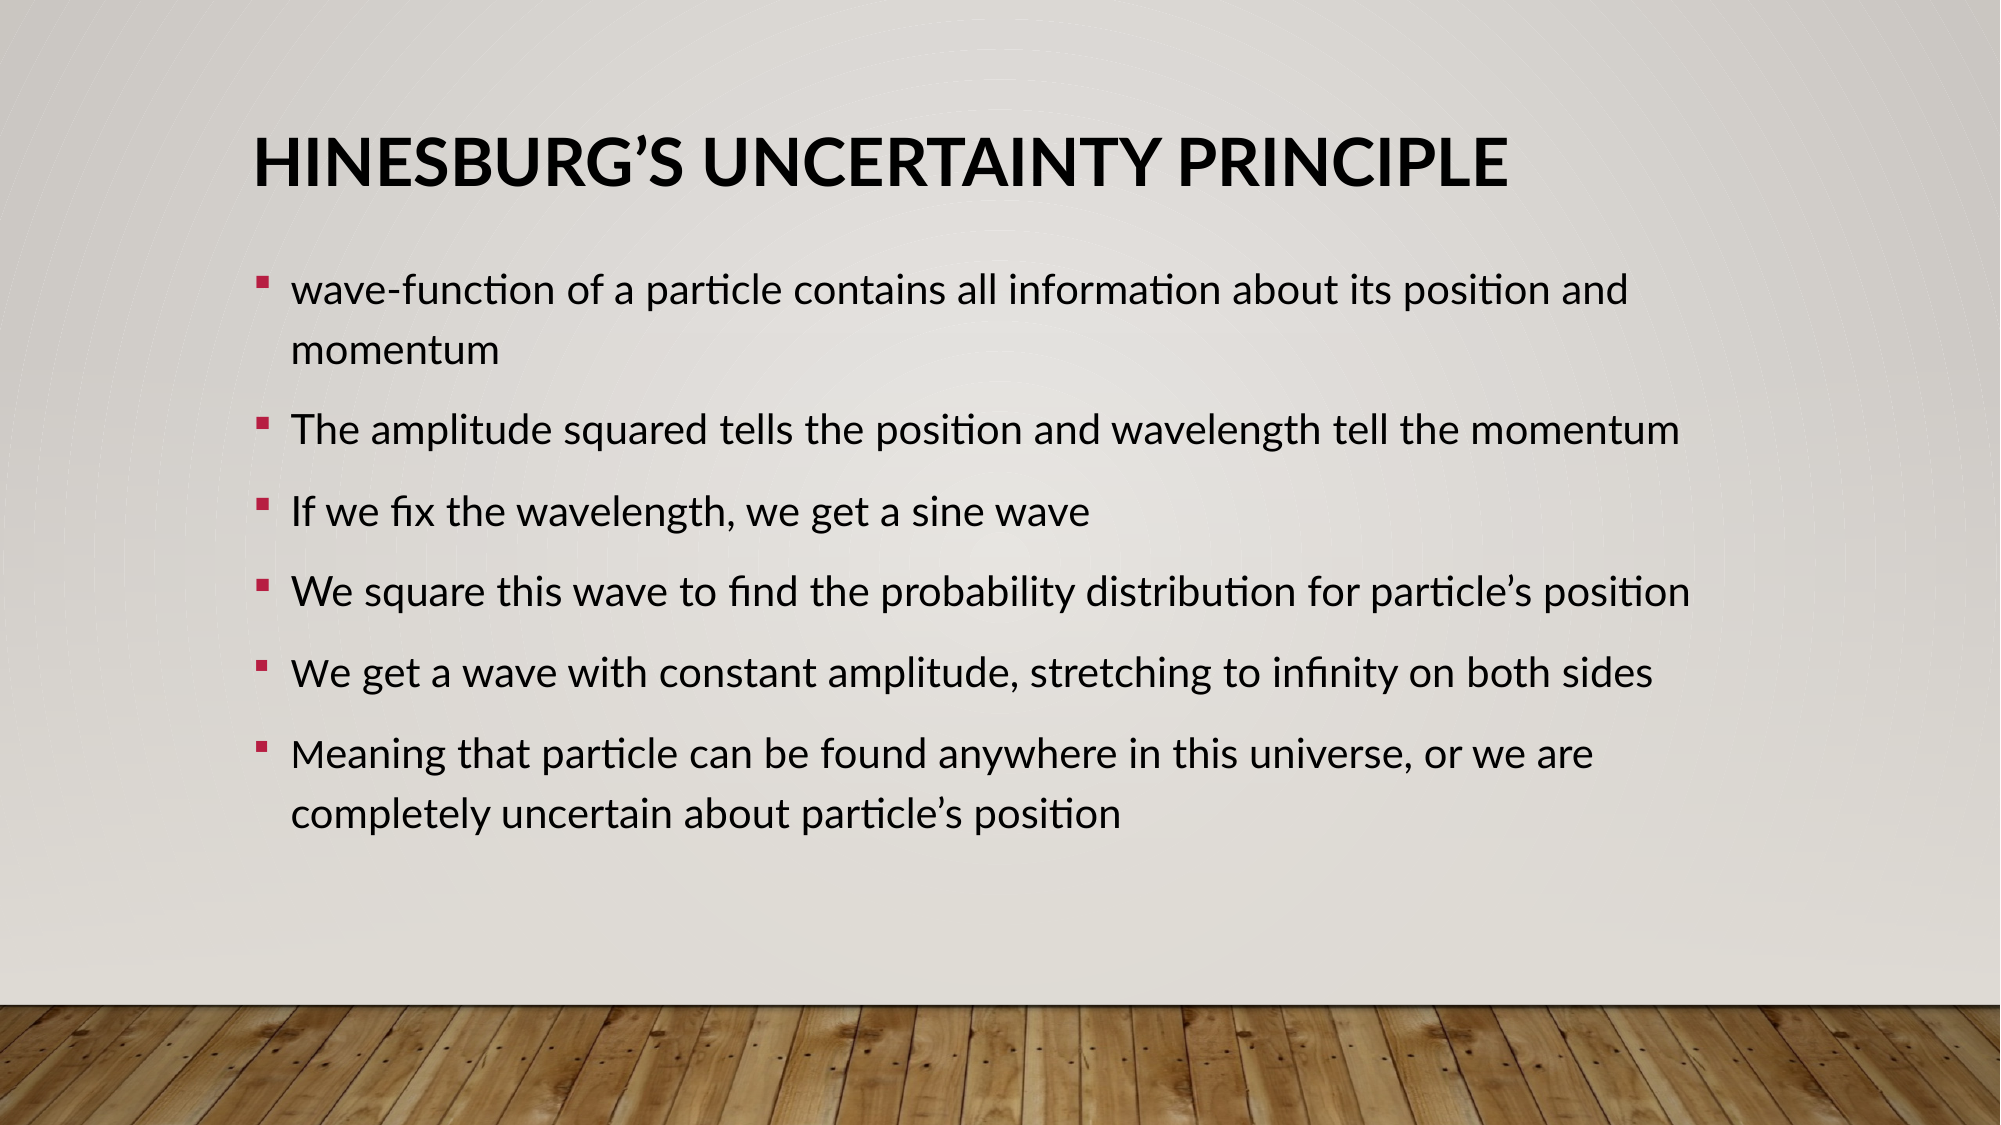

# Hinesburg’s uncertainty principle
wave-function of a particle contains all information about its position and momentum
The amplitude squared tells the position and wavelength tell the momentum
If we fix the wavelength, we get a sine wave
We square this wave to find the probability distribution for particle’s position
We get a wave with constant amplitude, stretching to infinity on both sides
Meaning that particle can be found anywhere in this universe, or we are completely uncertain about particle’s position